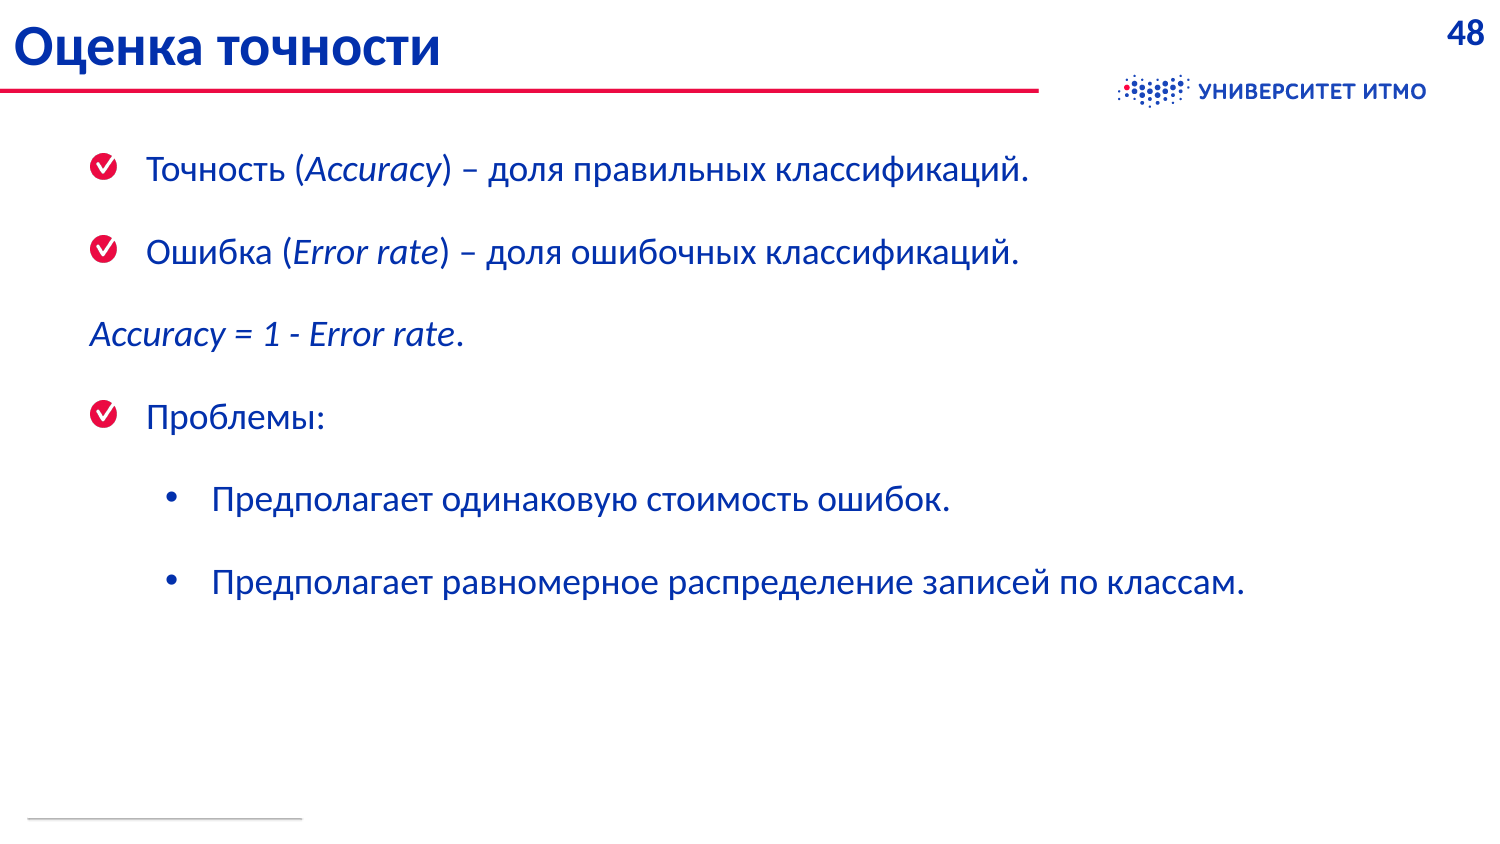

Оценка точности

48
Точность (Accuracy) – доля правильных классификаций.
Ошибка (Error rate) – доля ошибочных классификаций.
Accuracy = 1 - Error rate.
Проблемы:
Предполагает одинаковую стоимость ошибок.
Предполагает равномерное распределение записей по классам.